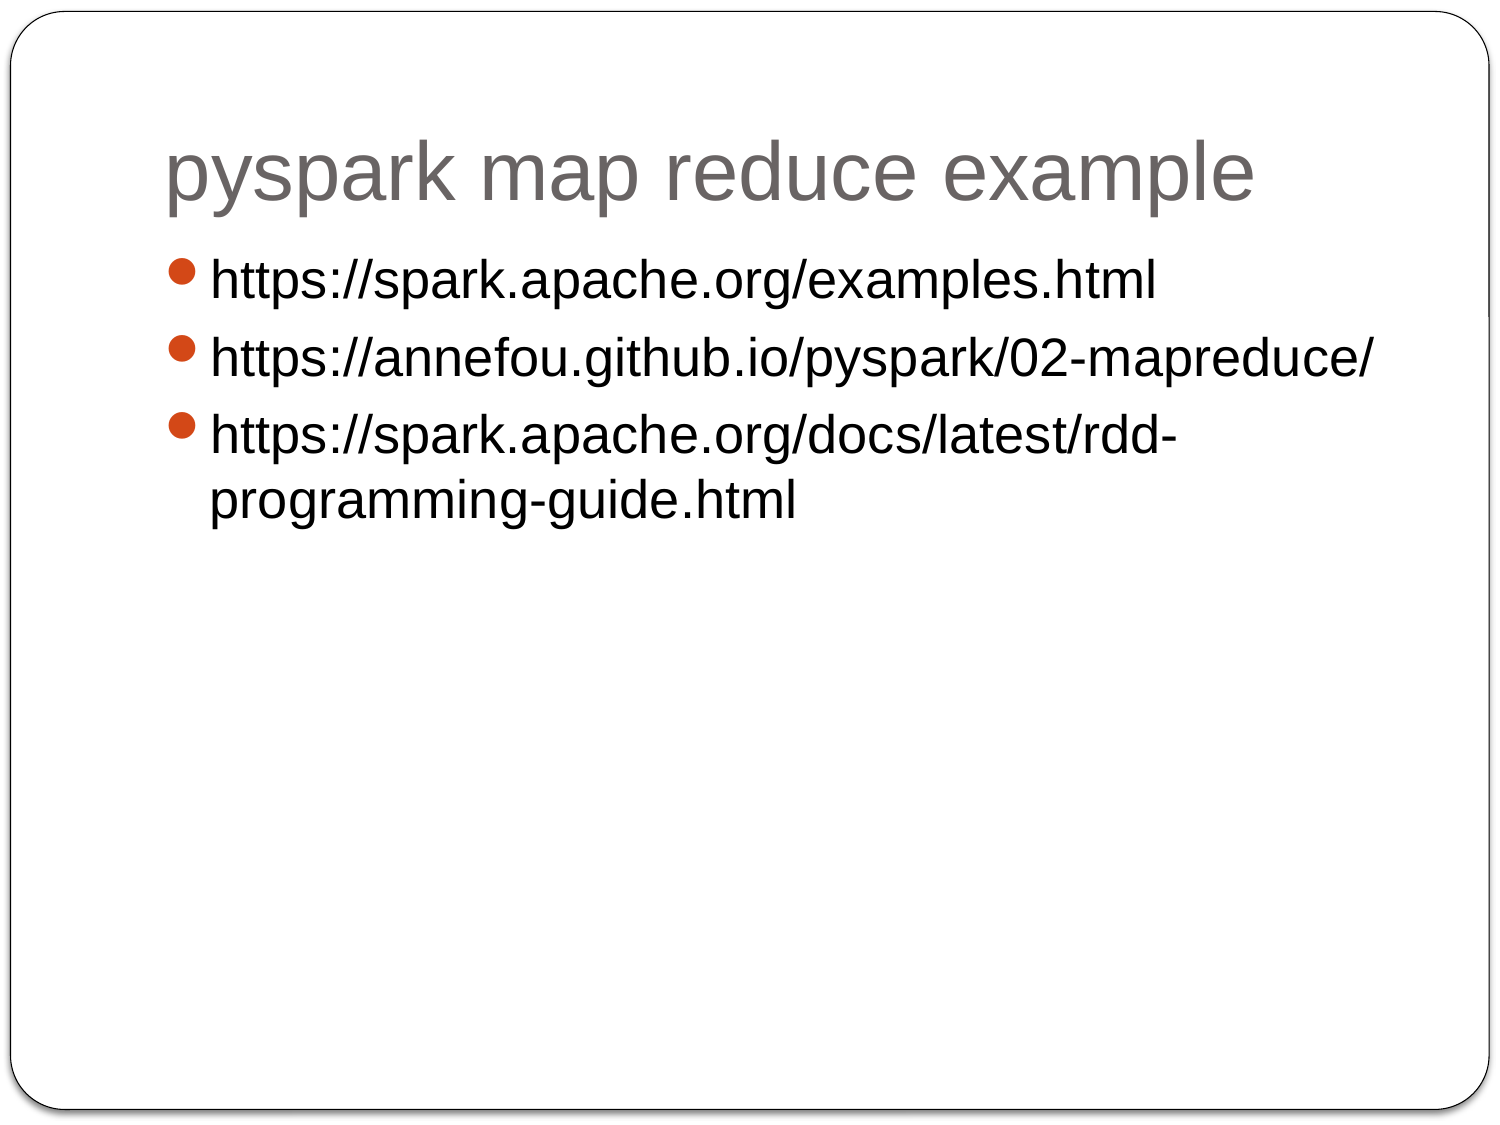

# pyspark map reduce example
https://spark.apache.org/examples.html
https://annefou.github.io/pyspark/02-mapreduce/
https://spark.apache.org/docs/latest/rdd-programming-guide.html